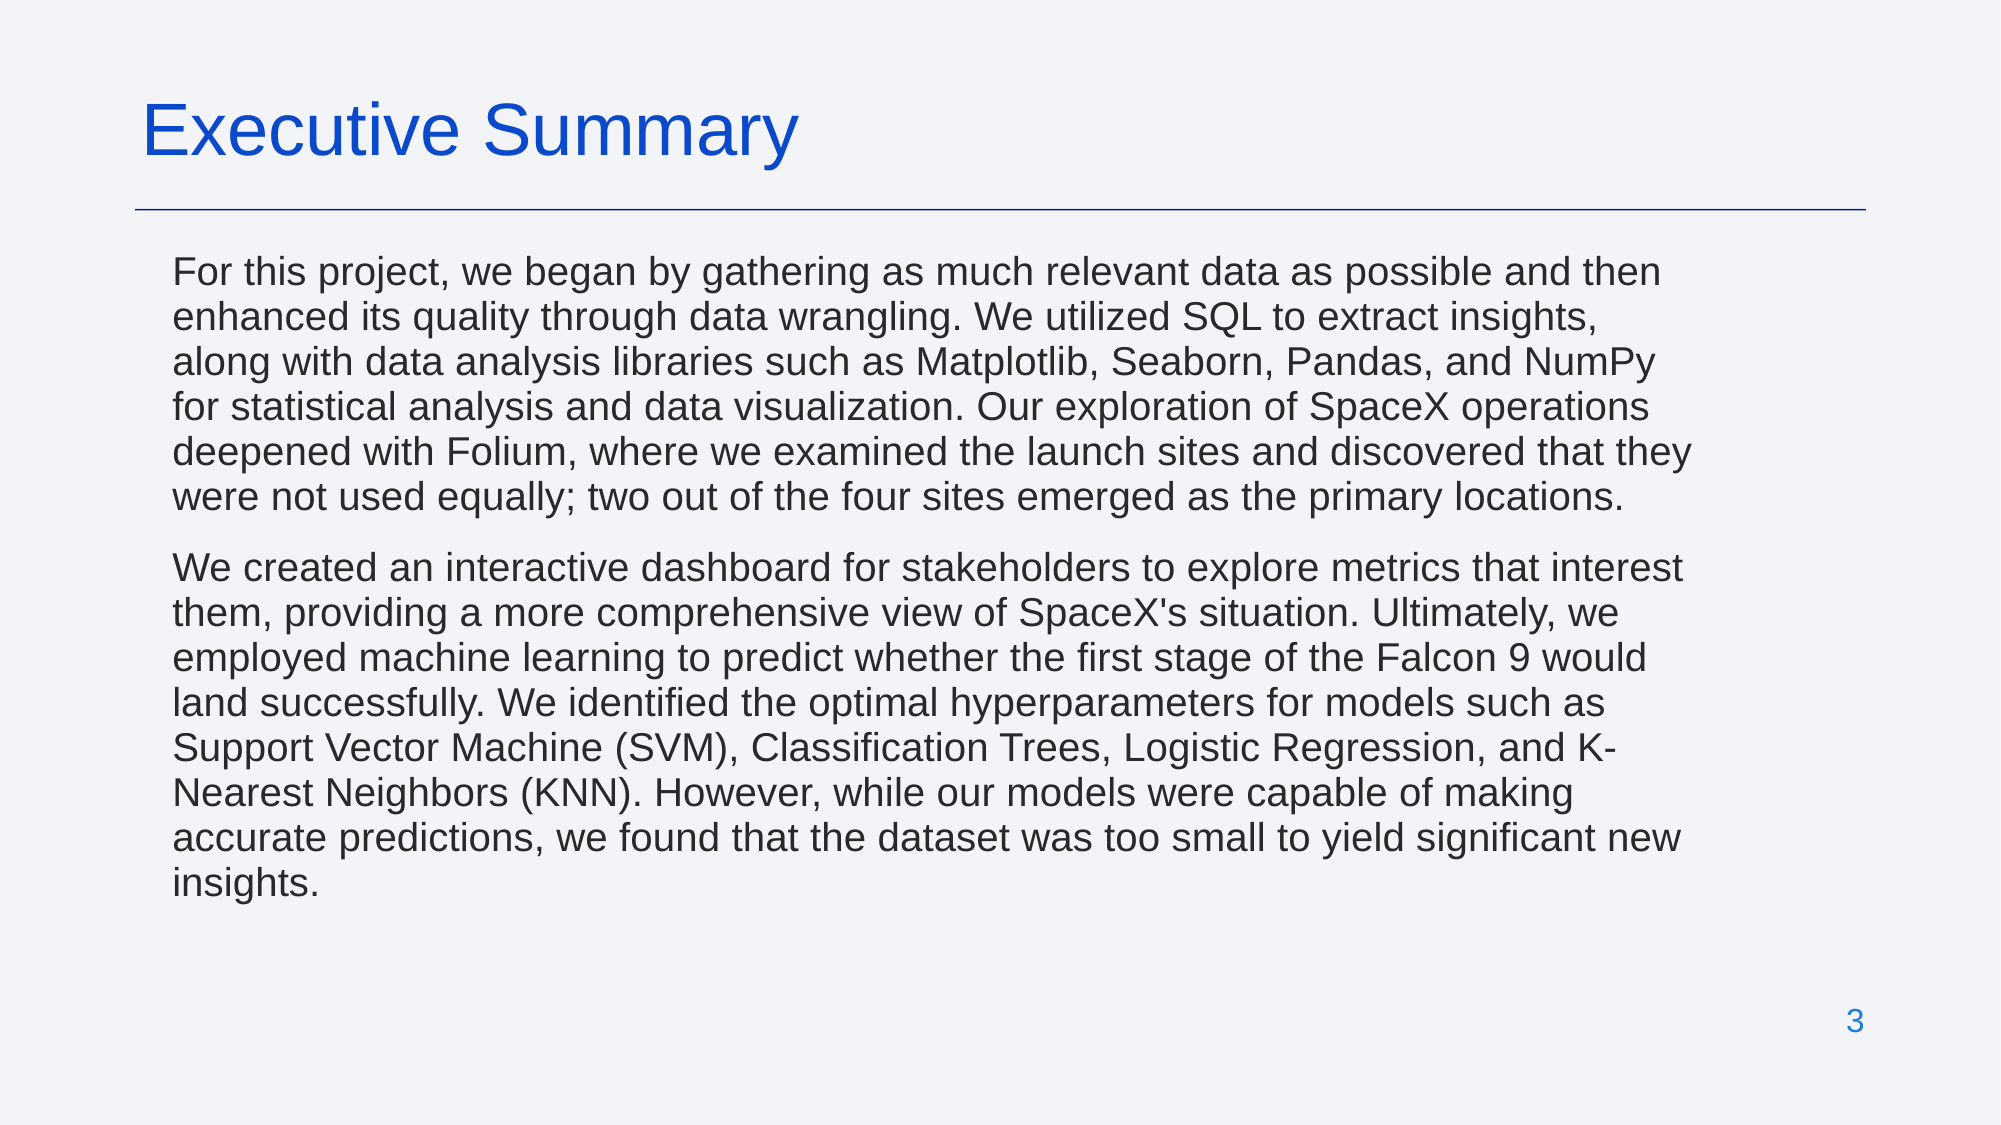

Executive Summary
For this project, we began by gathering as much relevant data as possible and then enhanced its quality through data wrangling. We utilized SQL to extract insights, along with data analysis libraries such as Matplotlib, Seaborn, Pandas, and NumPy for statistical analysis and data visualization. Our exploration of SpaceX operations deepened with Folium, where we examined the launch sites and discovered that they were not used equally; two out of the four sites emerged as the primary locations.
We created an interactive dashboard for stakeholders to explore metrics that interest them, providing a more comprehensive view of SpaceX's situation. Ultimately, we employed machine learning to predict whether the first stage of the Falcon 9 would land successfully. We identified the optimal hyperparameters for models such as Support Vector Machine (SVM), Classification Trees, Logistic Regression, and K-Nearest Neighbors (KNN). However, while our models were capable of making accurate predictions, we found that the dataset was too small to yield significant new insights.
3